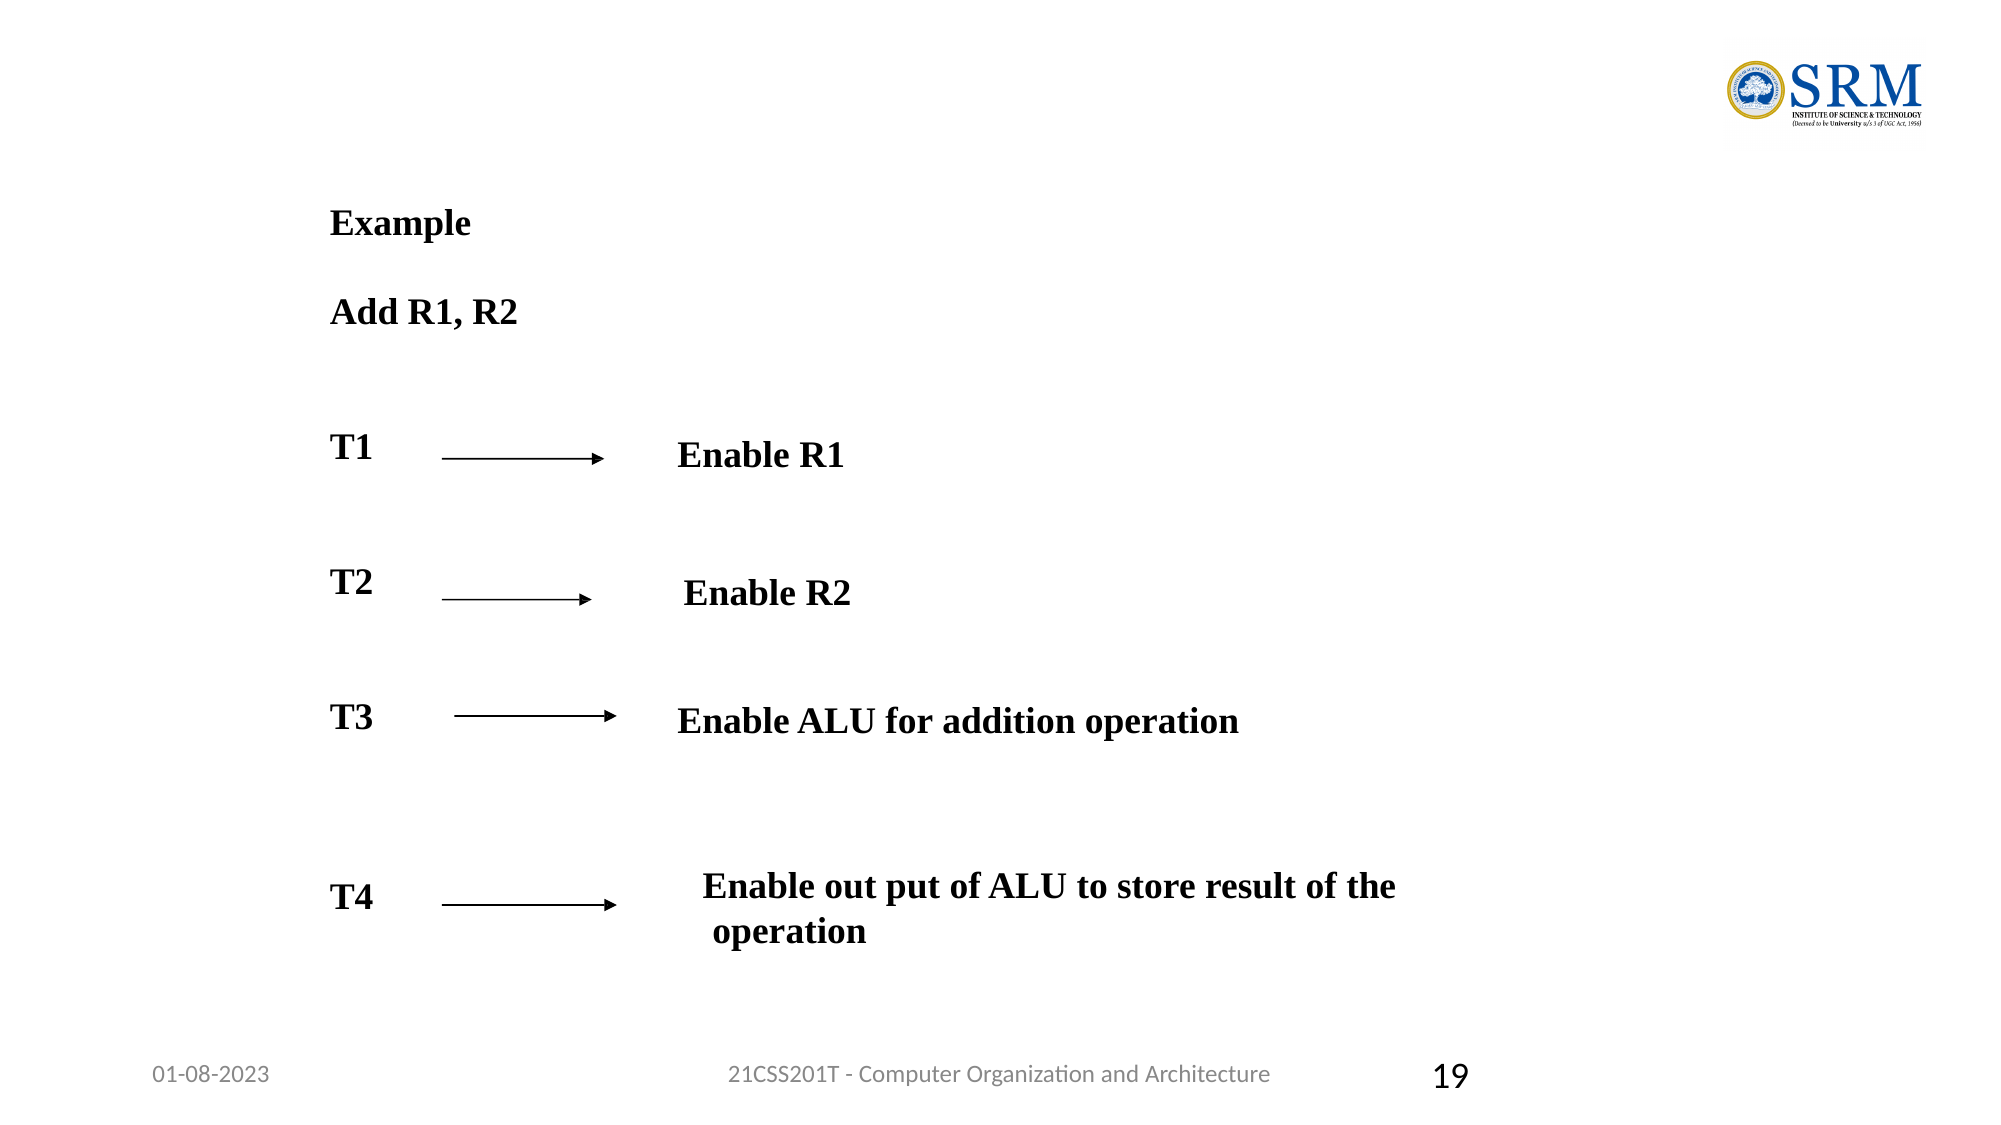

# Example
Add R1, R2
T1
Enable R1

T2
Enable R2

T3
Enable ALU for addition operation

Enable out put of ALU to store result of the  operation
T4

01-08-2023
21CSS201T - Computer Organization and Architecture
19